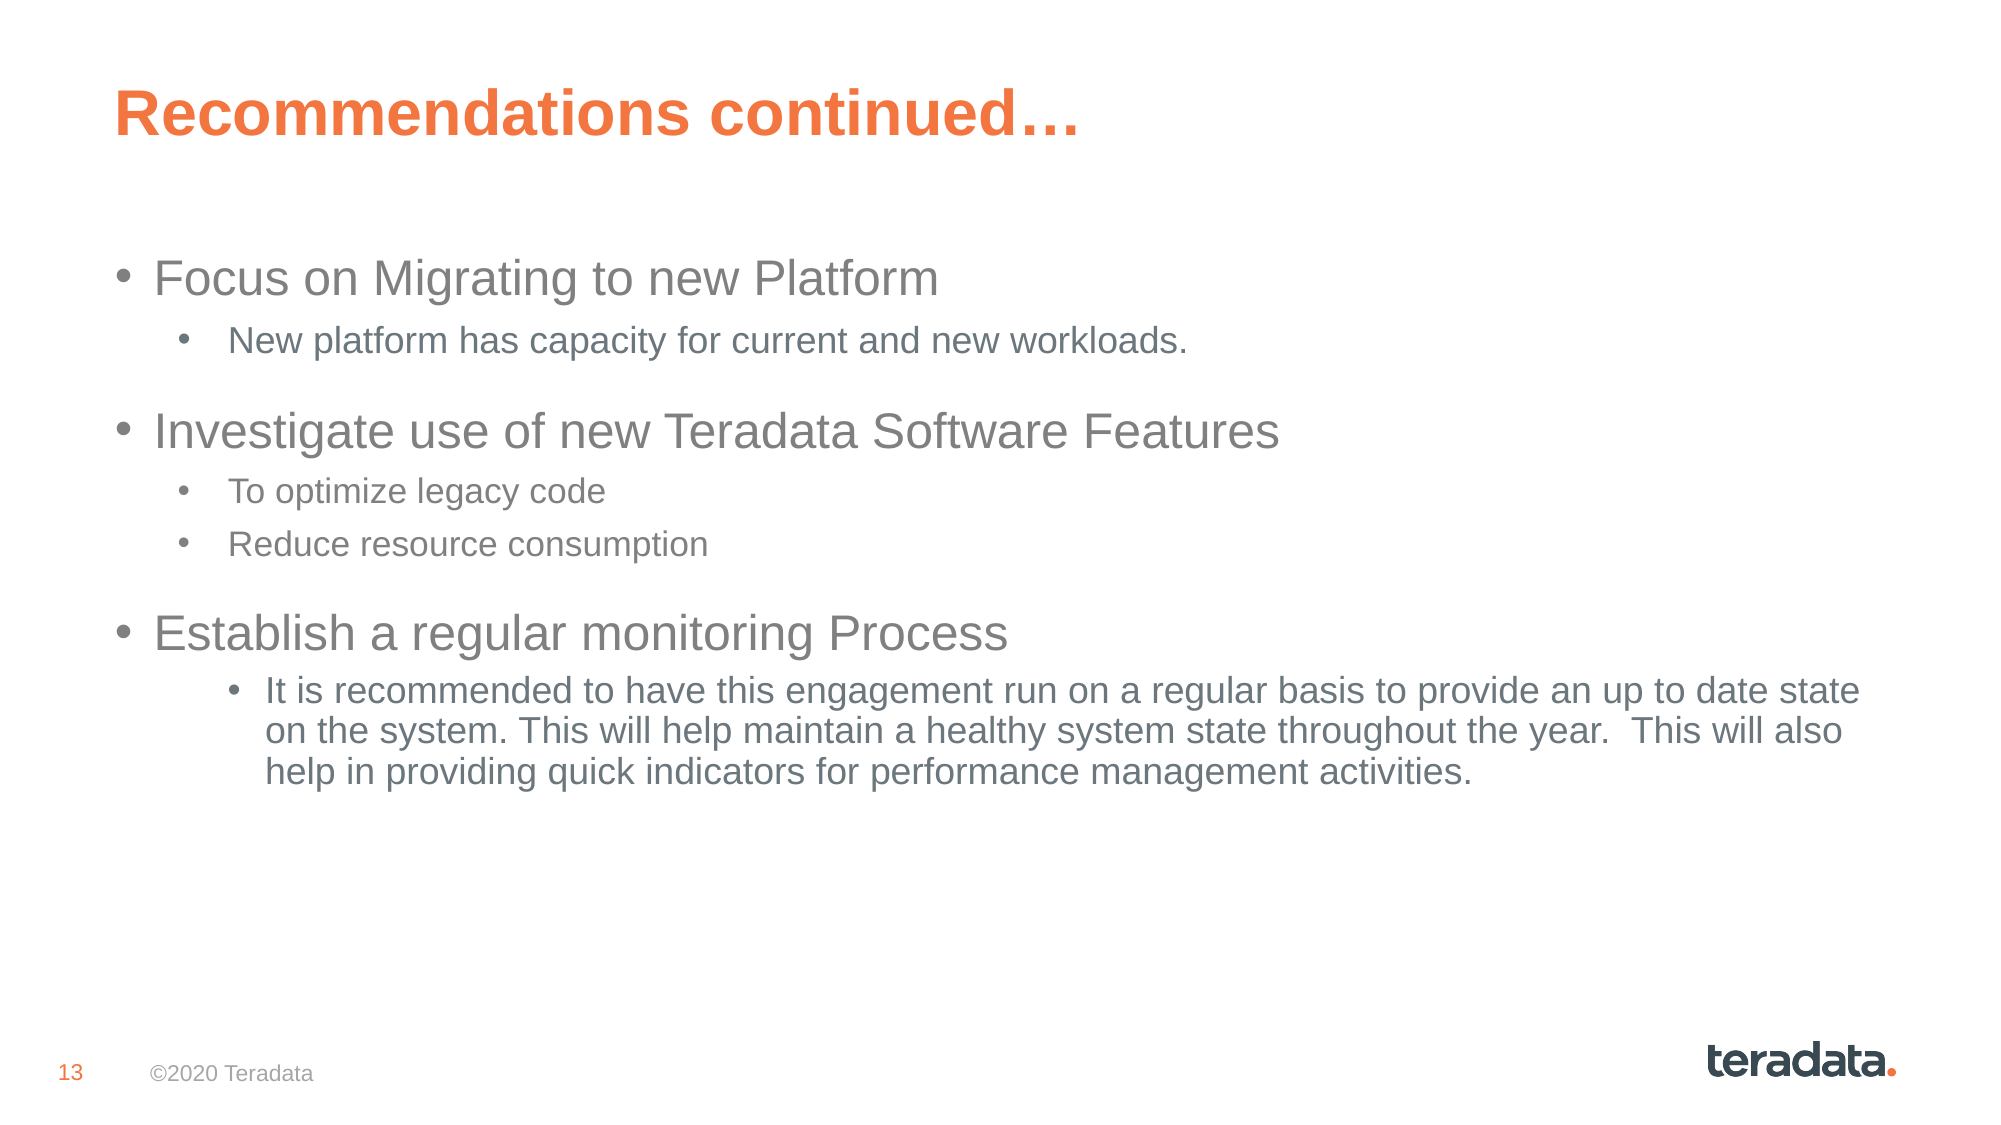

# Recommendations continued…
Focus on Migrating to new Platform
New platform has capacity for current and new workloads.
Investigate use of new Teradata Software Features
To optimize legacy code
Reduce resource consumption
Establish a regular monitoring Process
It is recommended to have this engagement run on a regular basis to provide an up to date state on the system. This will help maintain a healthy system state throughout the year.  This will also help in providing quick indicators for performance management activities.